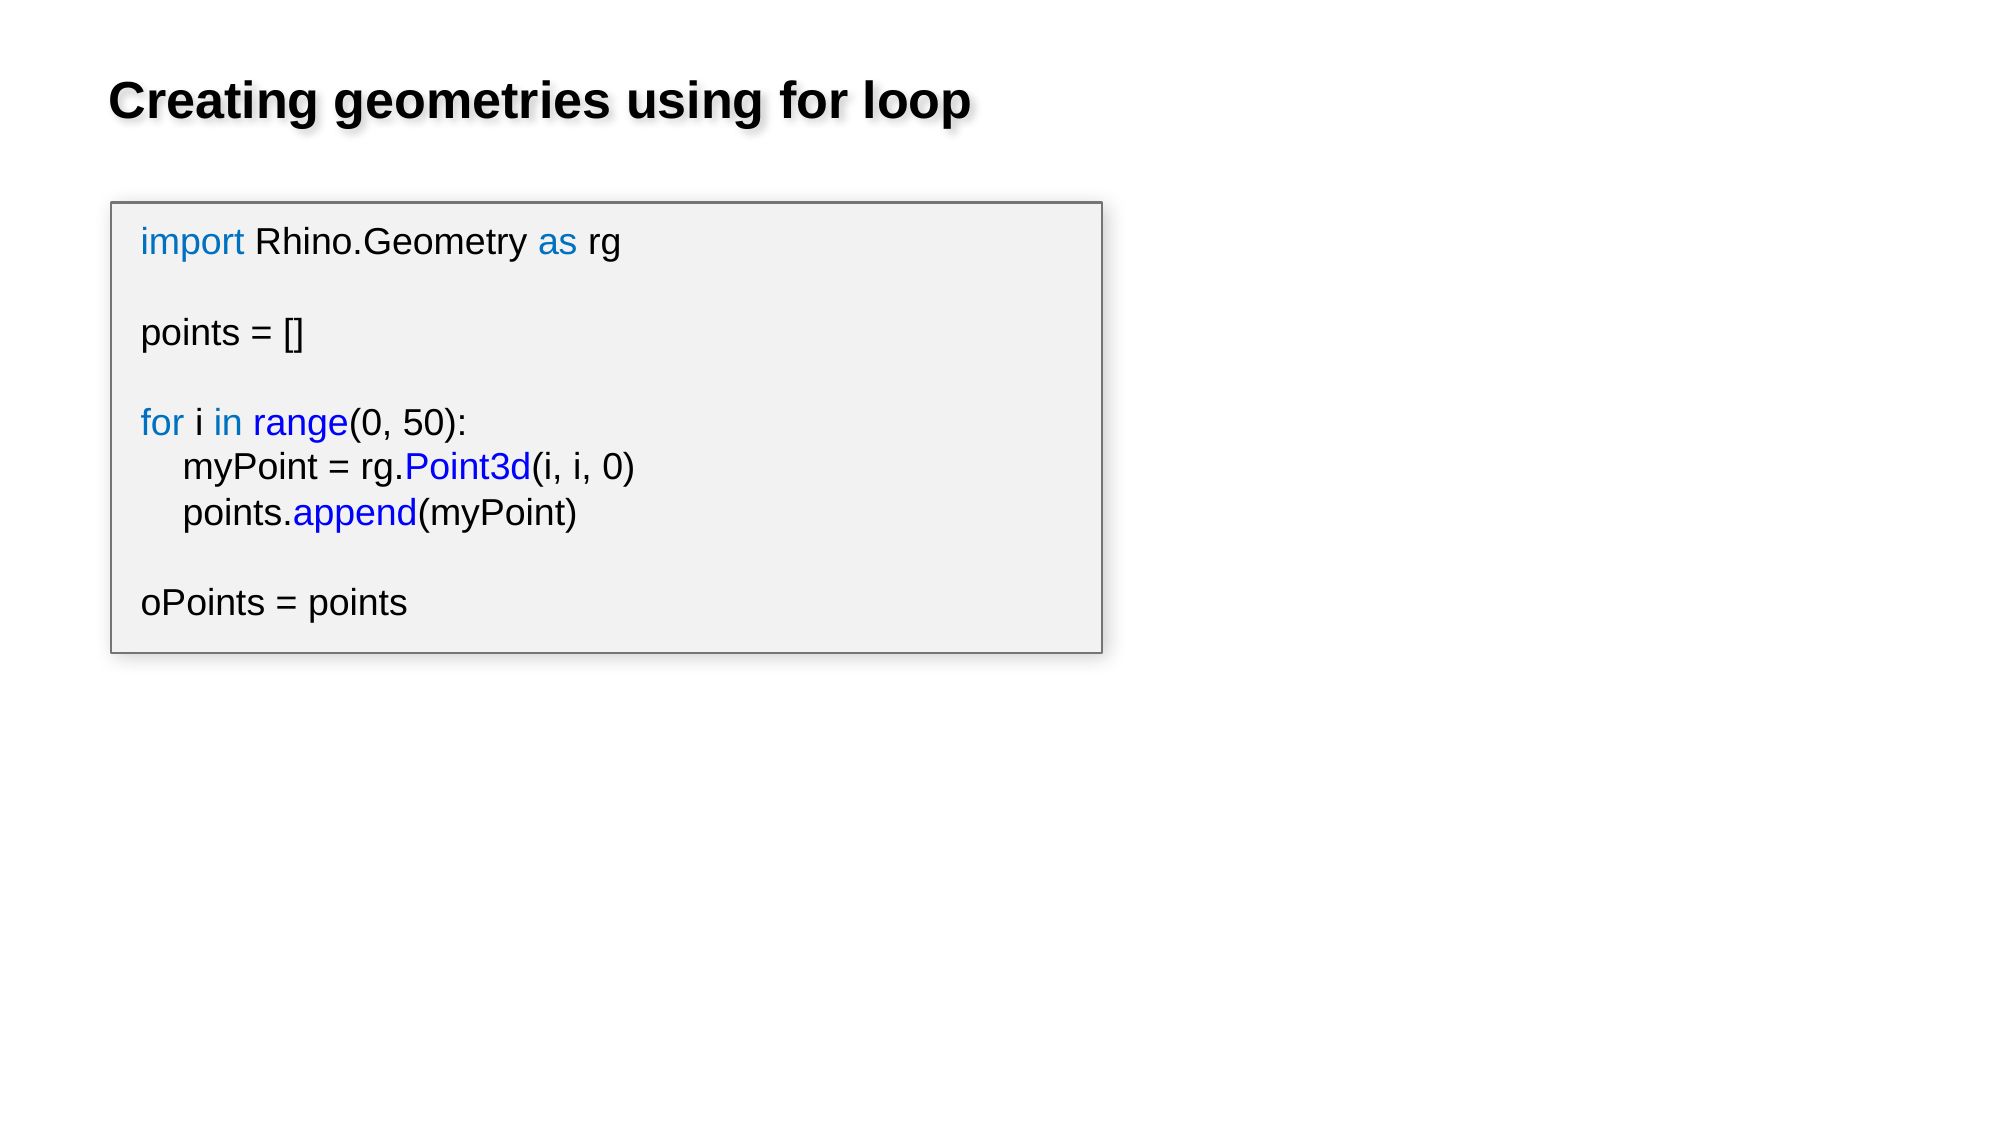

# Creating geometries using for loop
import Rhino.Geometry as rg

points = []

for i in range(0, 50):
    myPoint = rg.Point3d(i, i, 0)
    points.append(myPoint)

oPoints = points